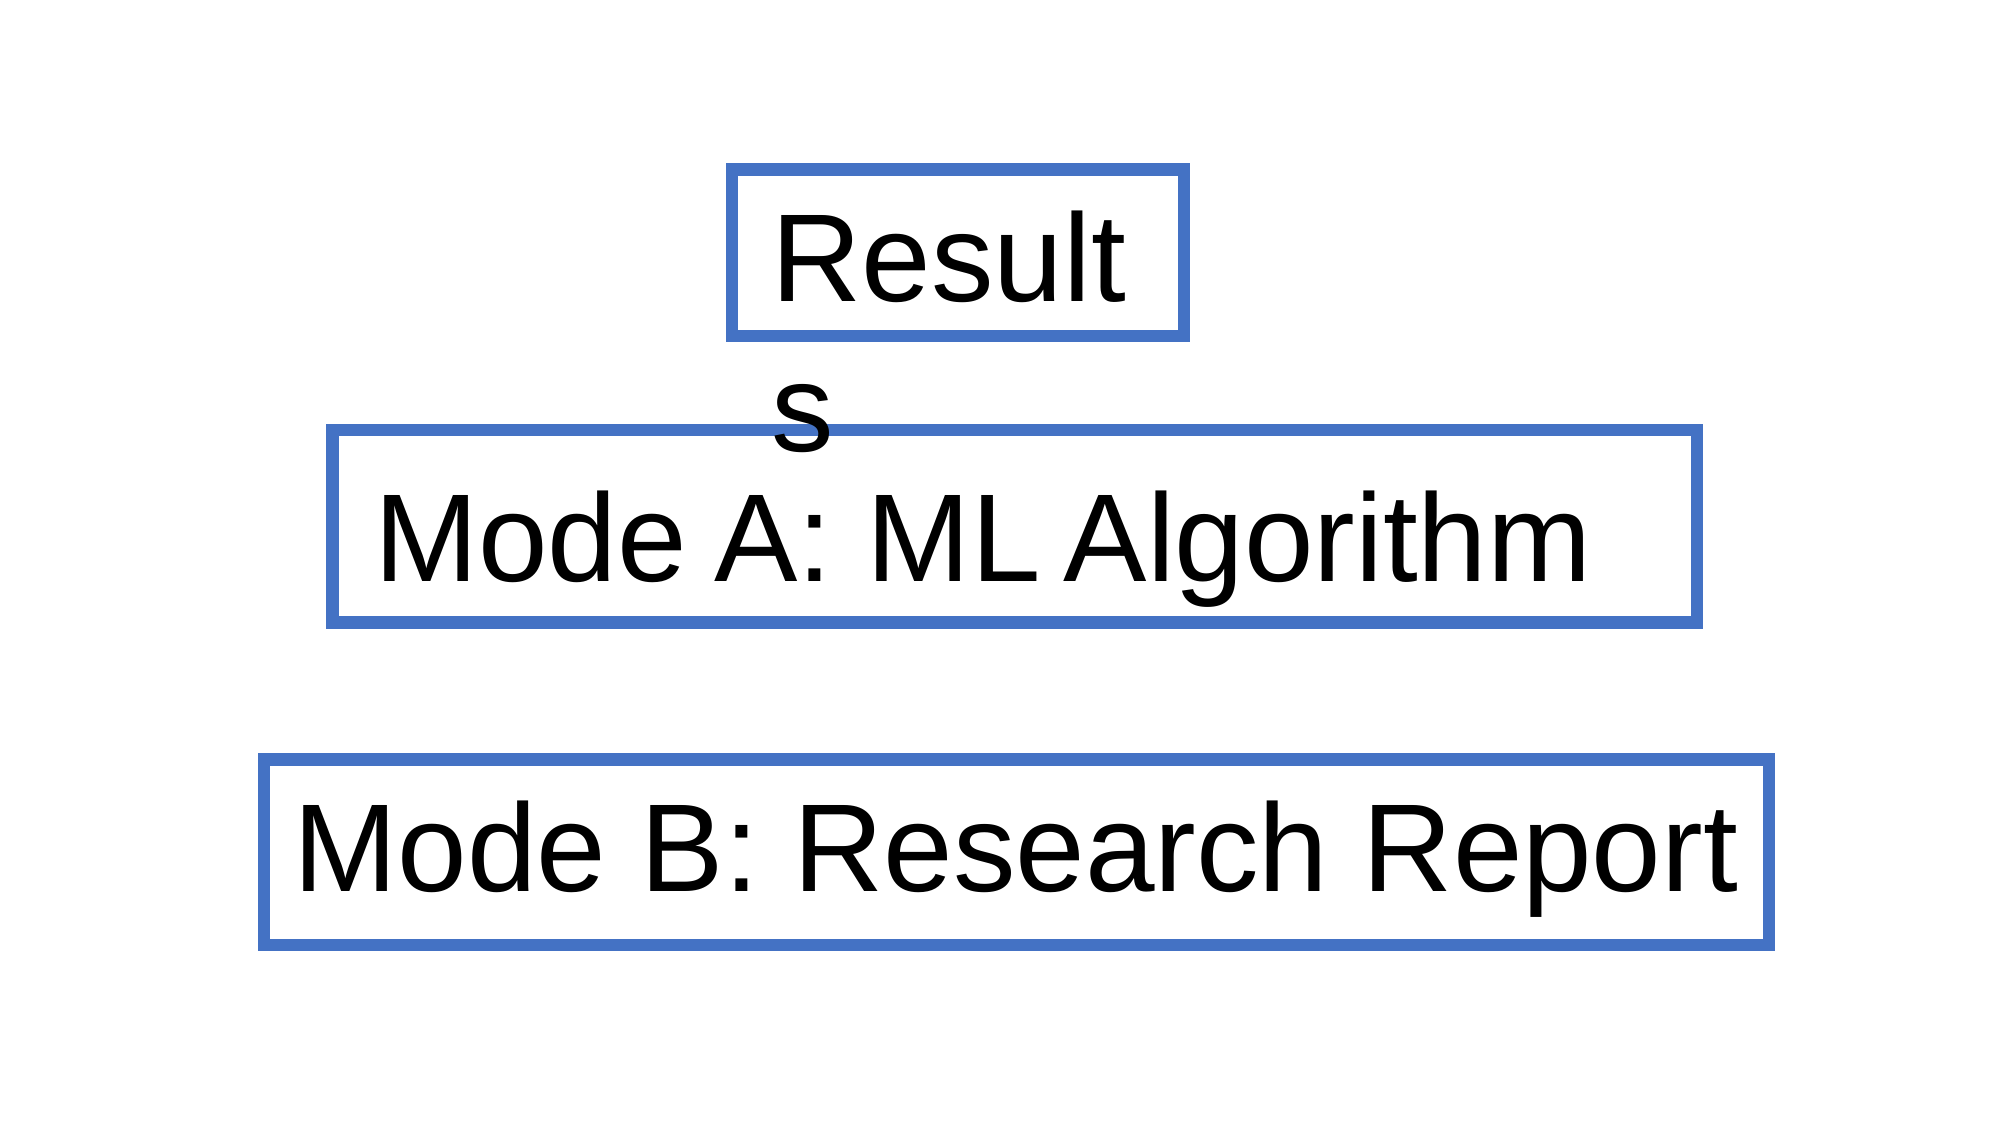

Results

Mode A: ML Algorithm
Mode B: Research Report